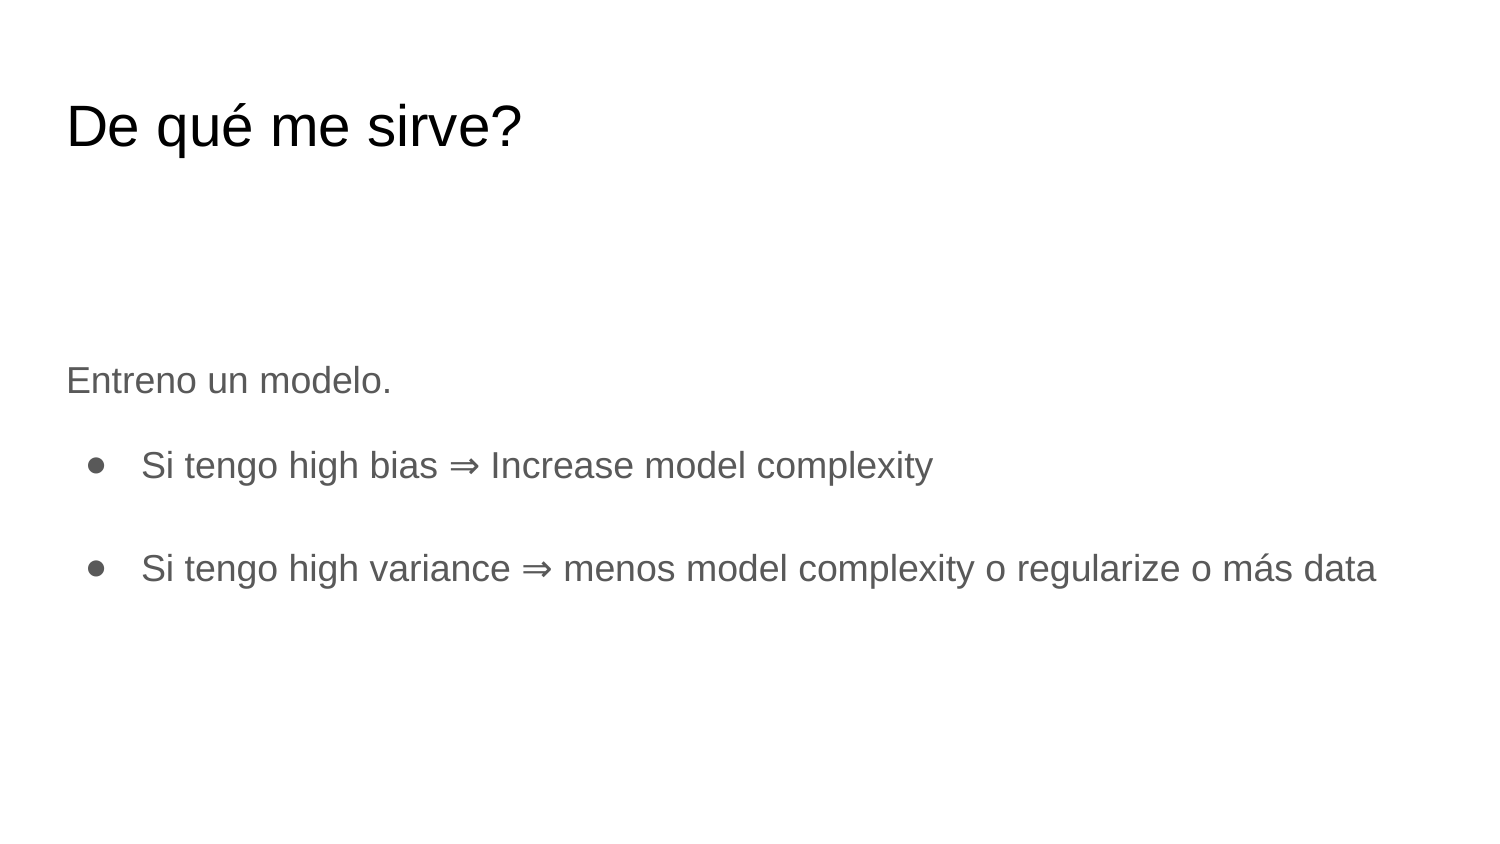

# De qué me sirve?
Entreno un modelo.
Si tengo high bias ⇒ Increase model complexity
Si tengo high variance ⇒ menos model complexity o regularize o más data